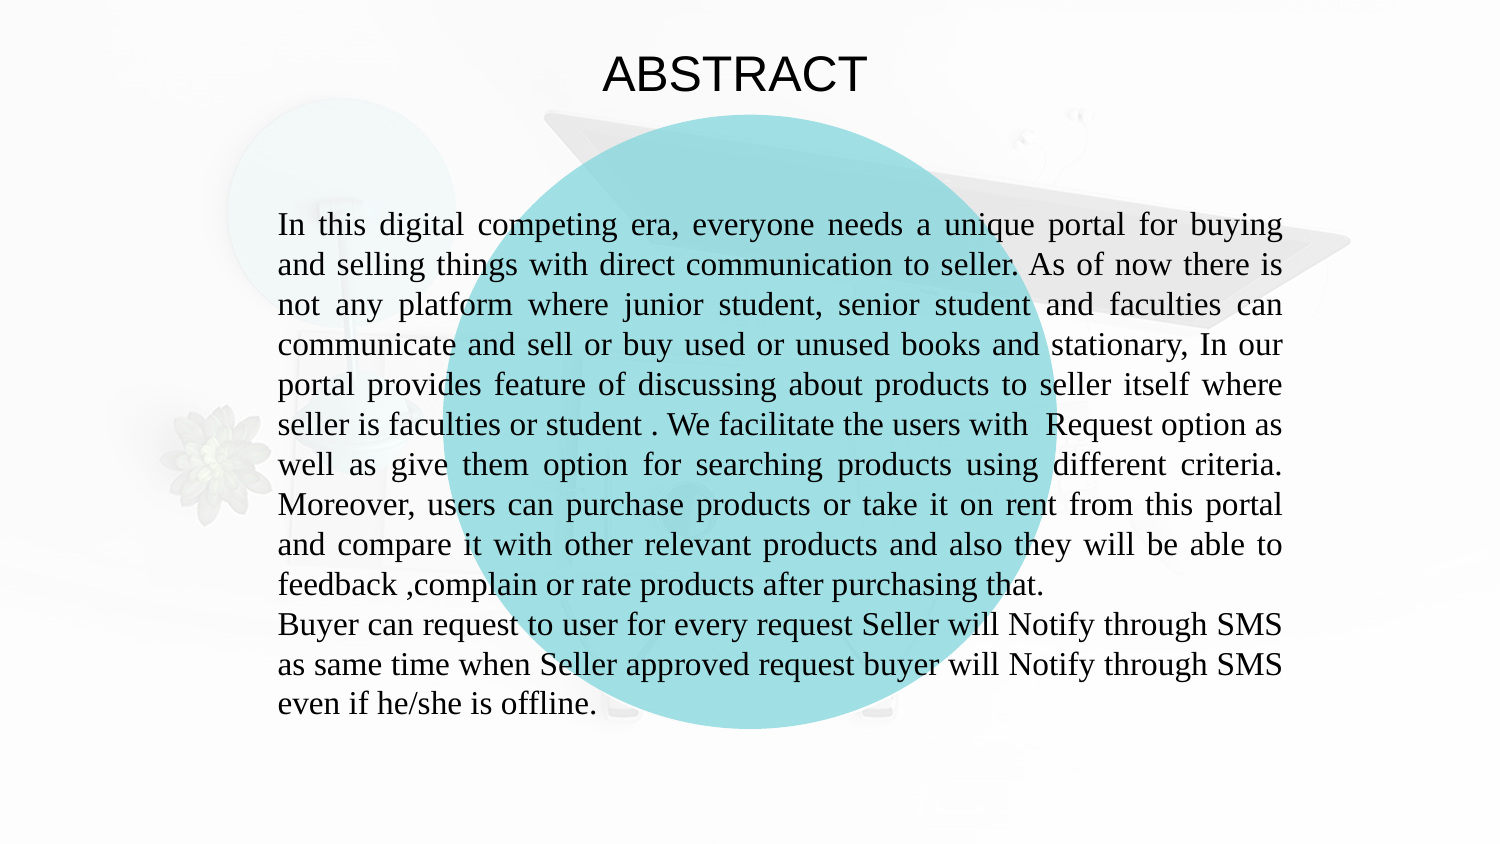

ABSTRACT
In this digital competing era, everyone needs a unique portal for buying and selling things with direct communication to seller. As of now there is not any platform where junior student, senior student and faculties can communicate and sell or buy used or unused books and stationary, In our portal provides feature of discussing about products to seller itself where seller is faculties or student . We facilitate the users with  Request option as well as give them option for searching products using different criteria. Moreover, users can purchase products or take it on rent from this portal and compare it with other relevant products and also they will be able to feedback ,complain or rate products after purchasing that.
Buyer can request to user for every request Seller will Notify through SMS as same time when Seller approved request buyer will Notify through SMS even if he/she is offline.